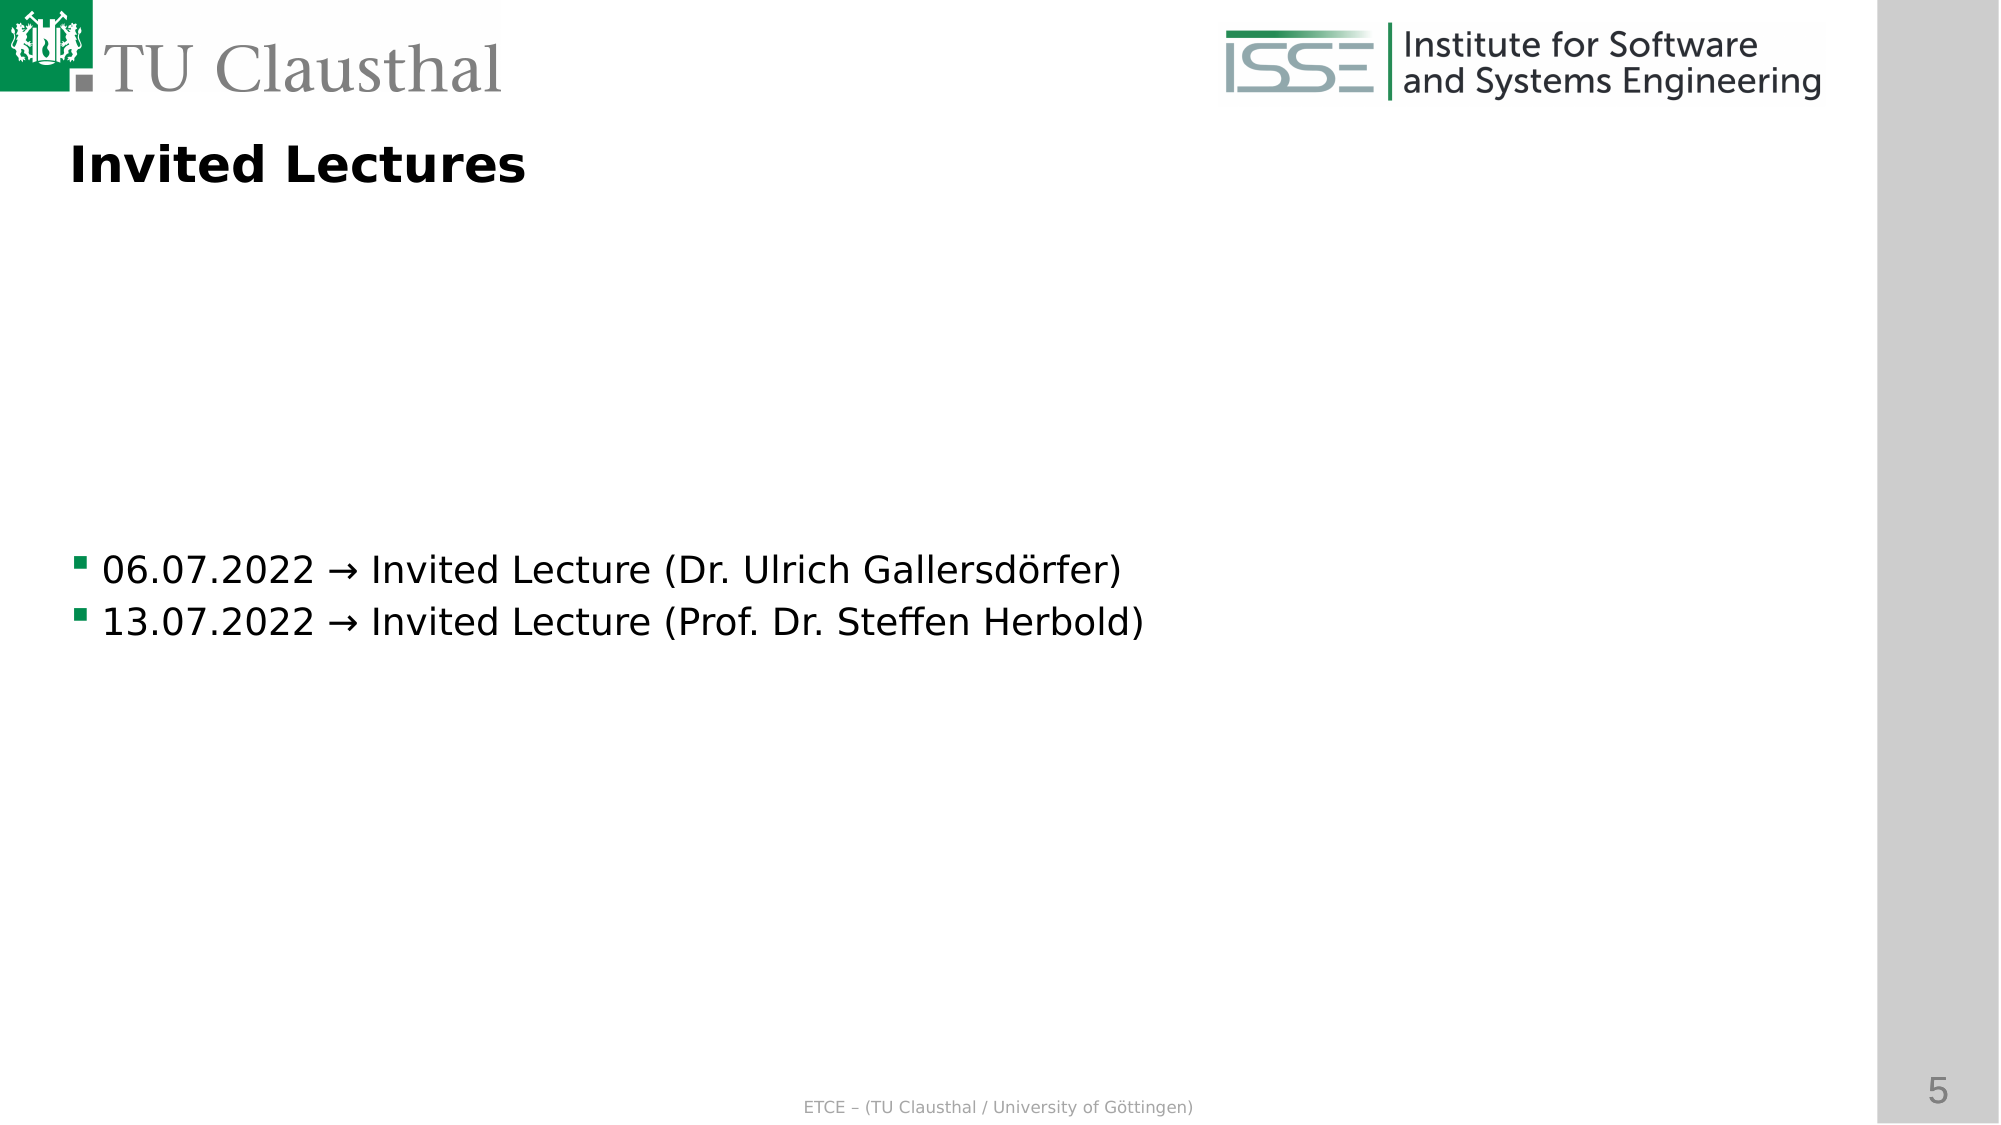

Invited Lectures
06.07.2022 → Invited Lecture (Dr. Ulrich Gallersdörfer)
13.07.2022 → Invited Lecture (Prof. Dr. Steffen Herbold)